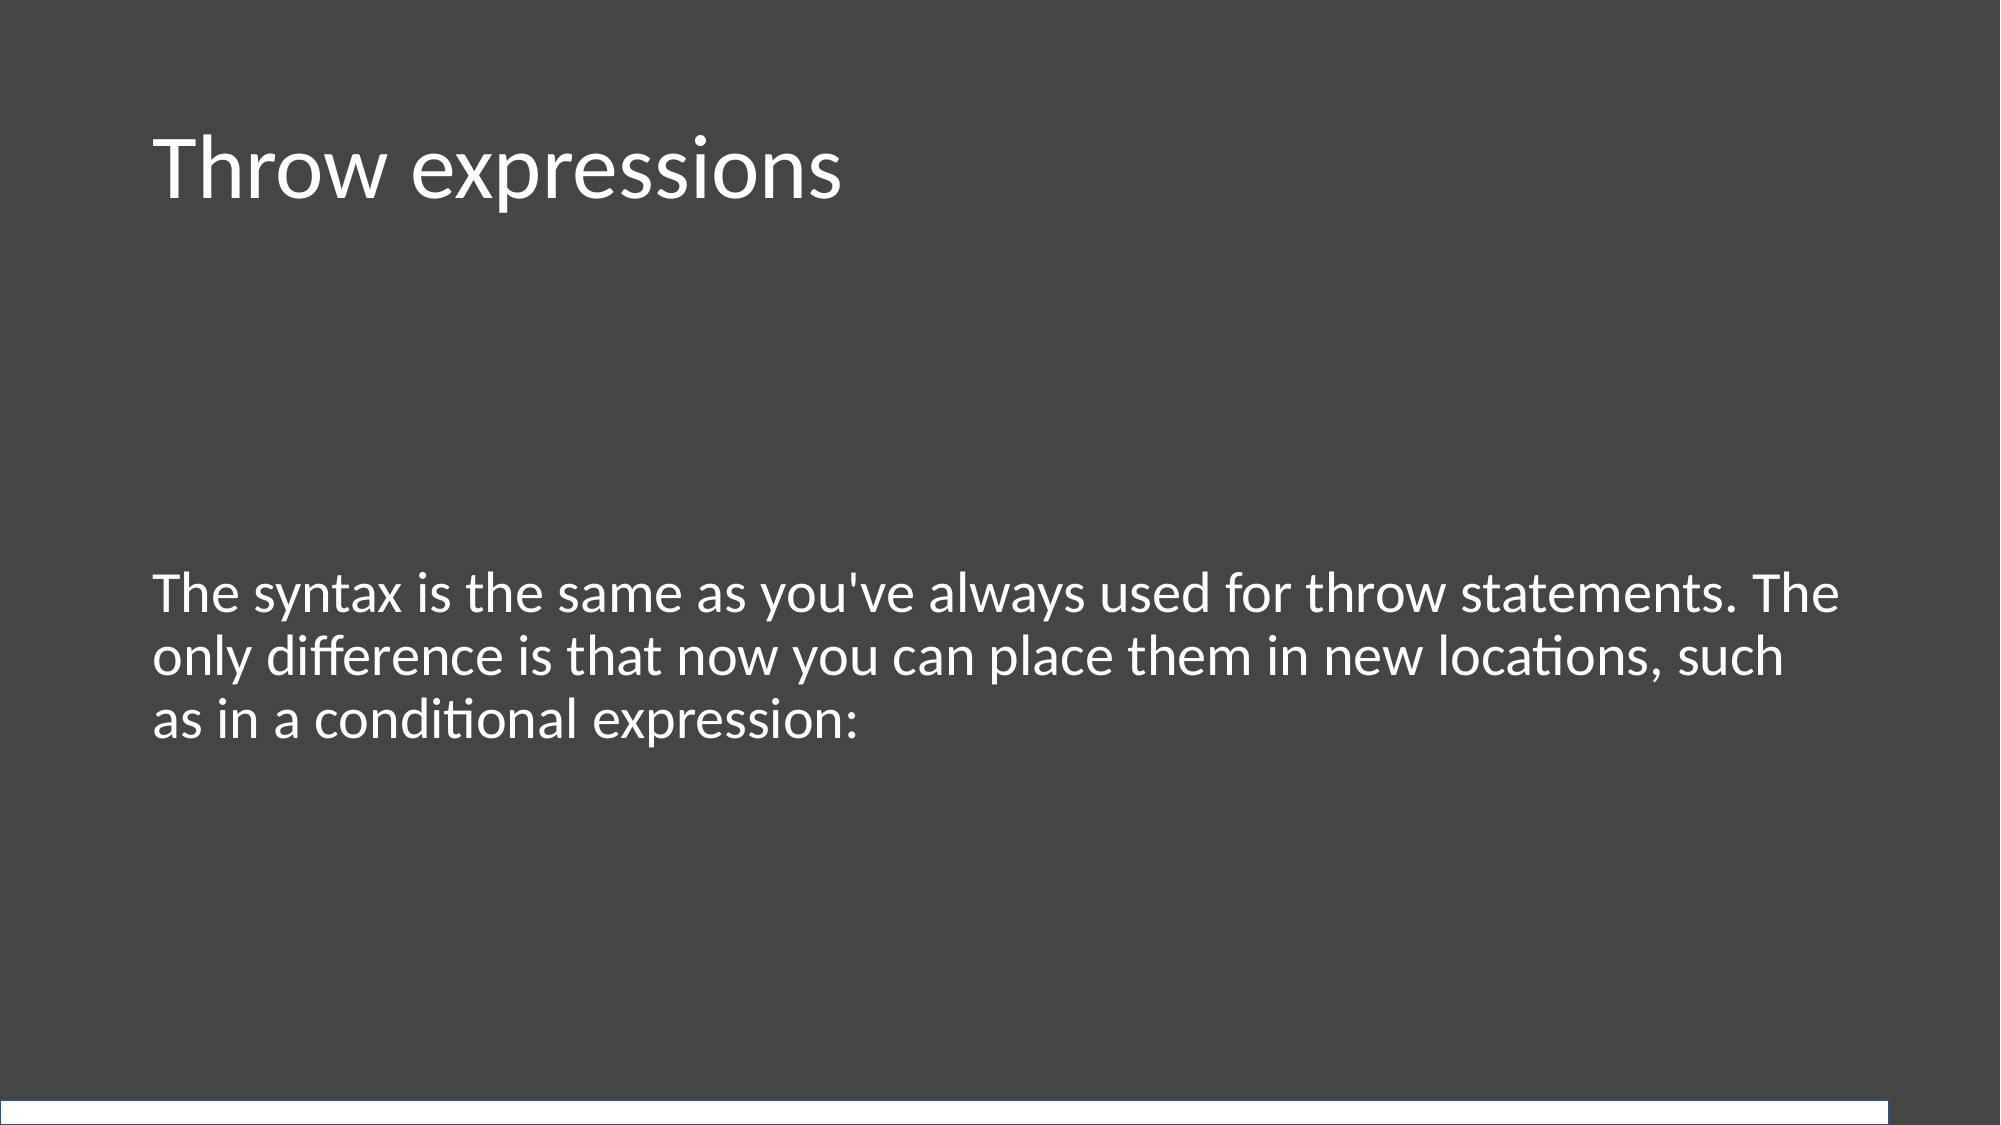

# Throw expressions
The syntax is the same as you've always used for throw statements. The only difference is that now you can place them in new locations, such as in a conditional expression: